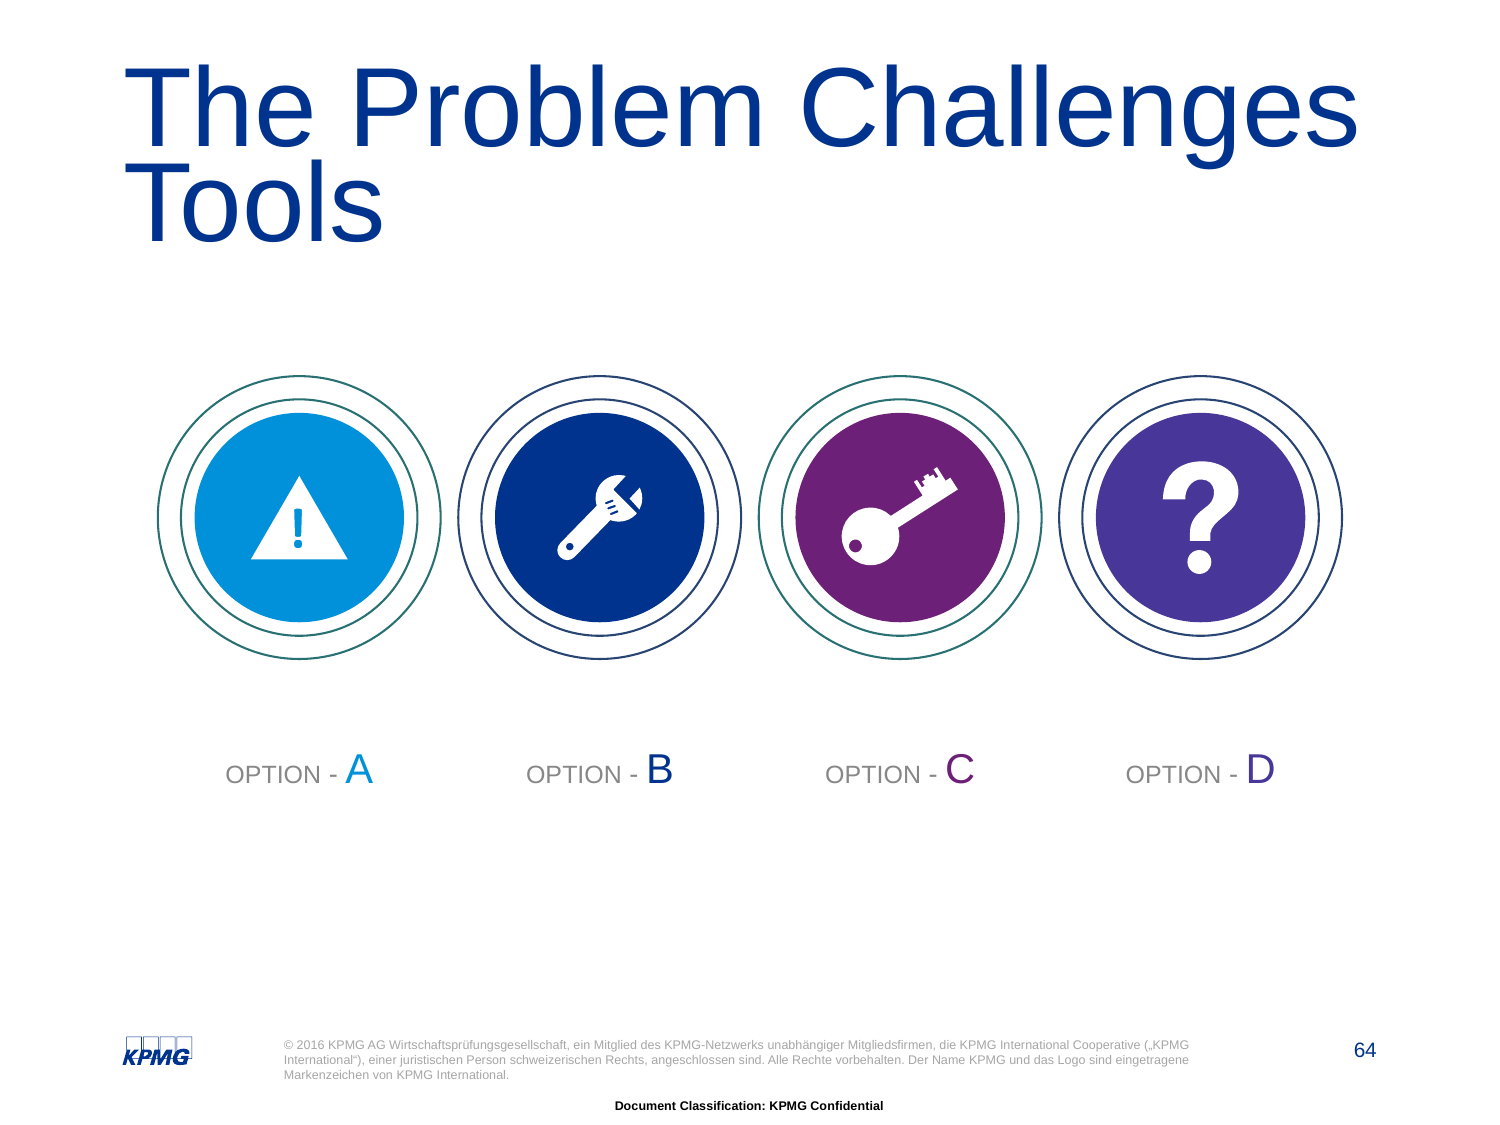

# The Problem Challenges Tools

OPTION - A
Capture your audience’s attention. Download this  awesome diagram. Bring your presentation to life. All images are 100% editable in PowerPoint.

OPTION - B
Capture your audience’s attention. Download this  awesome diagram. Bring your presentation to life. All images are 100% editable in PowerPoint.

OPTION - C
Capture your audience’s attention. Download this  awesome diagram. Bring your presentation to life. All images are 100% editable in PowerPoint.

OPTION - D
Capture your audience’s attention. Download this  awesome diagram. Bring your presentation to life. All images are 100% editable in PowerPoint.